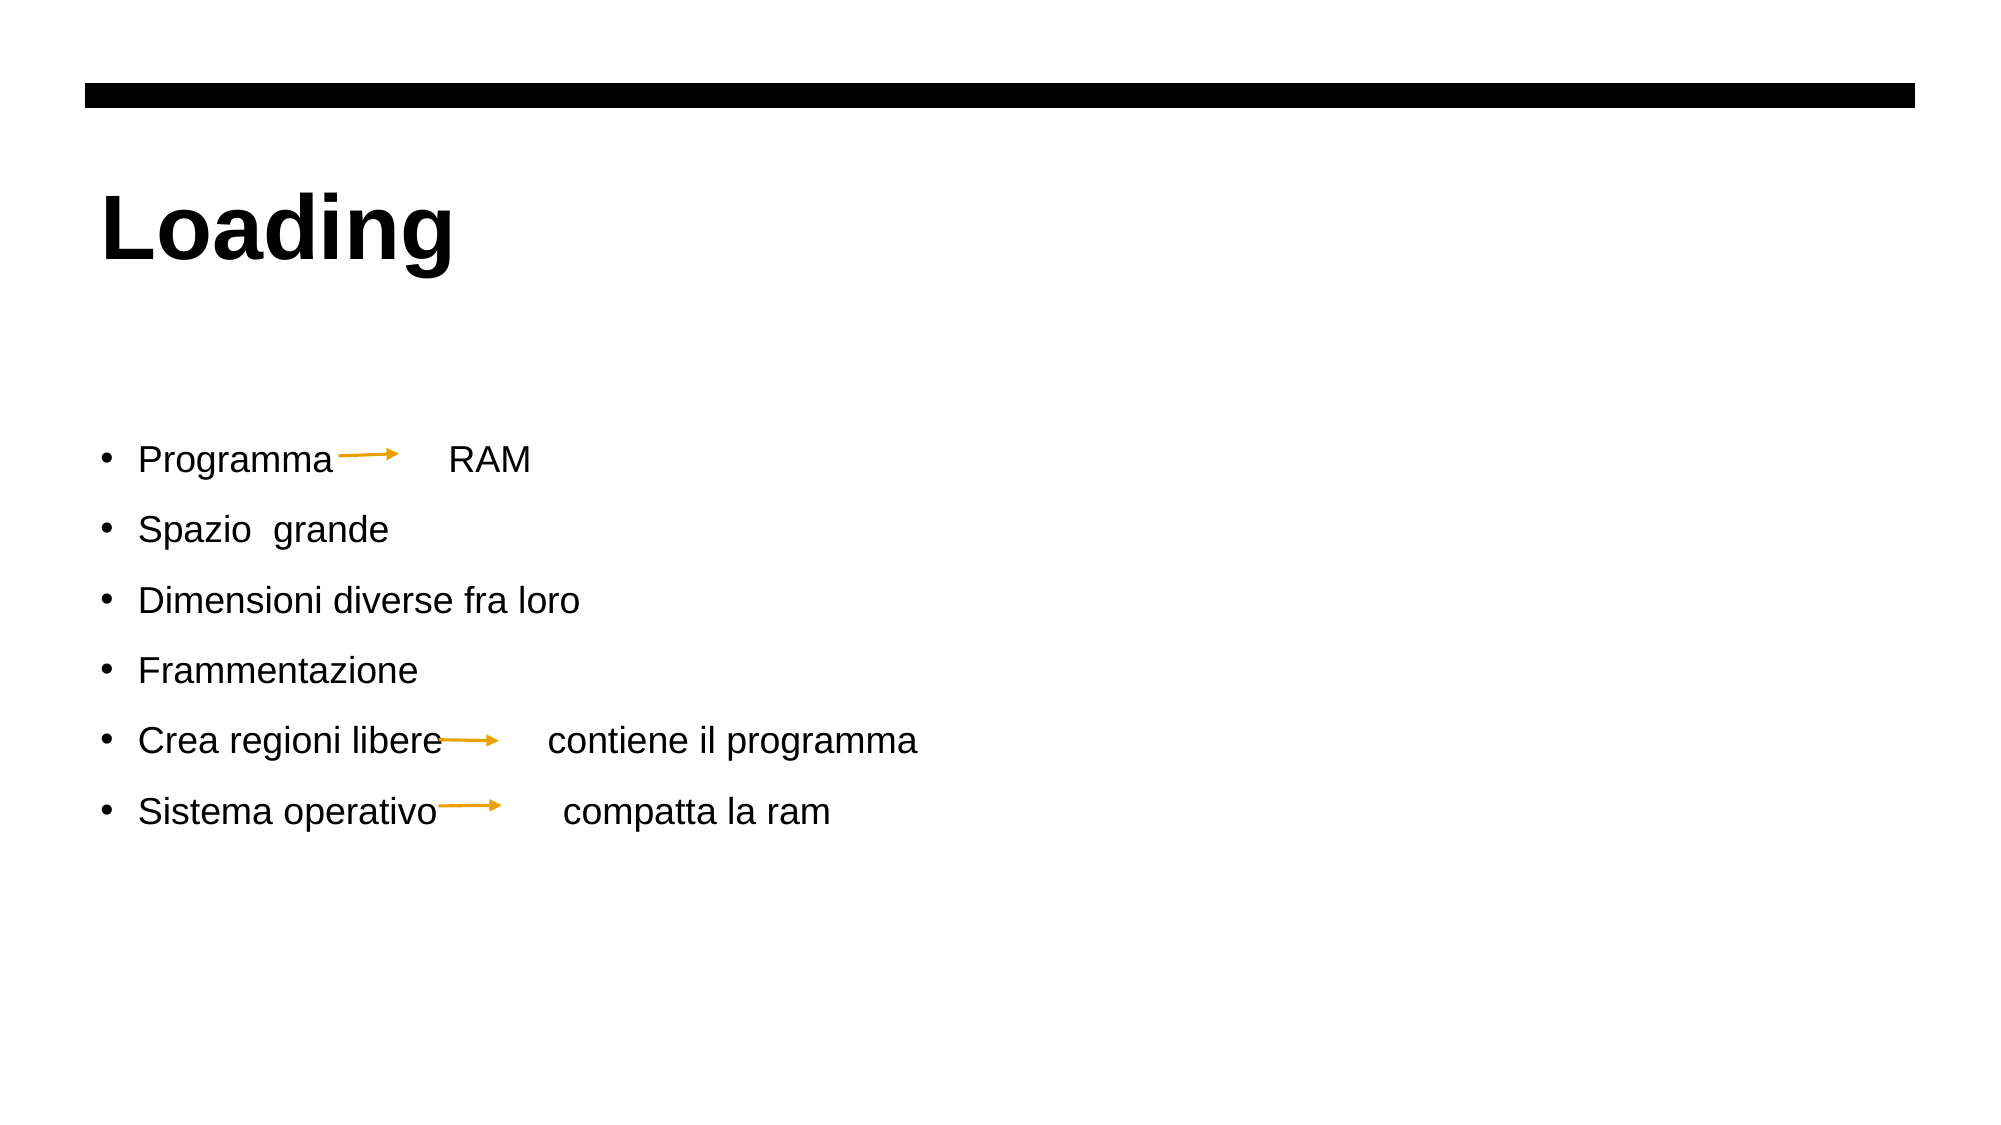

# Loading
Programma           RAM
Spazio  grande
Dimensioni diverse fra loro
Frammentazione
Crea regioni libere          contiene il programma
Sistema operativo            compatta la ram